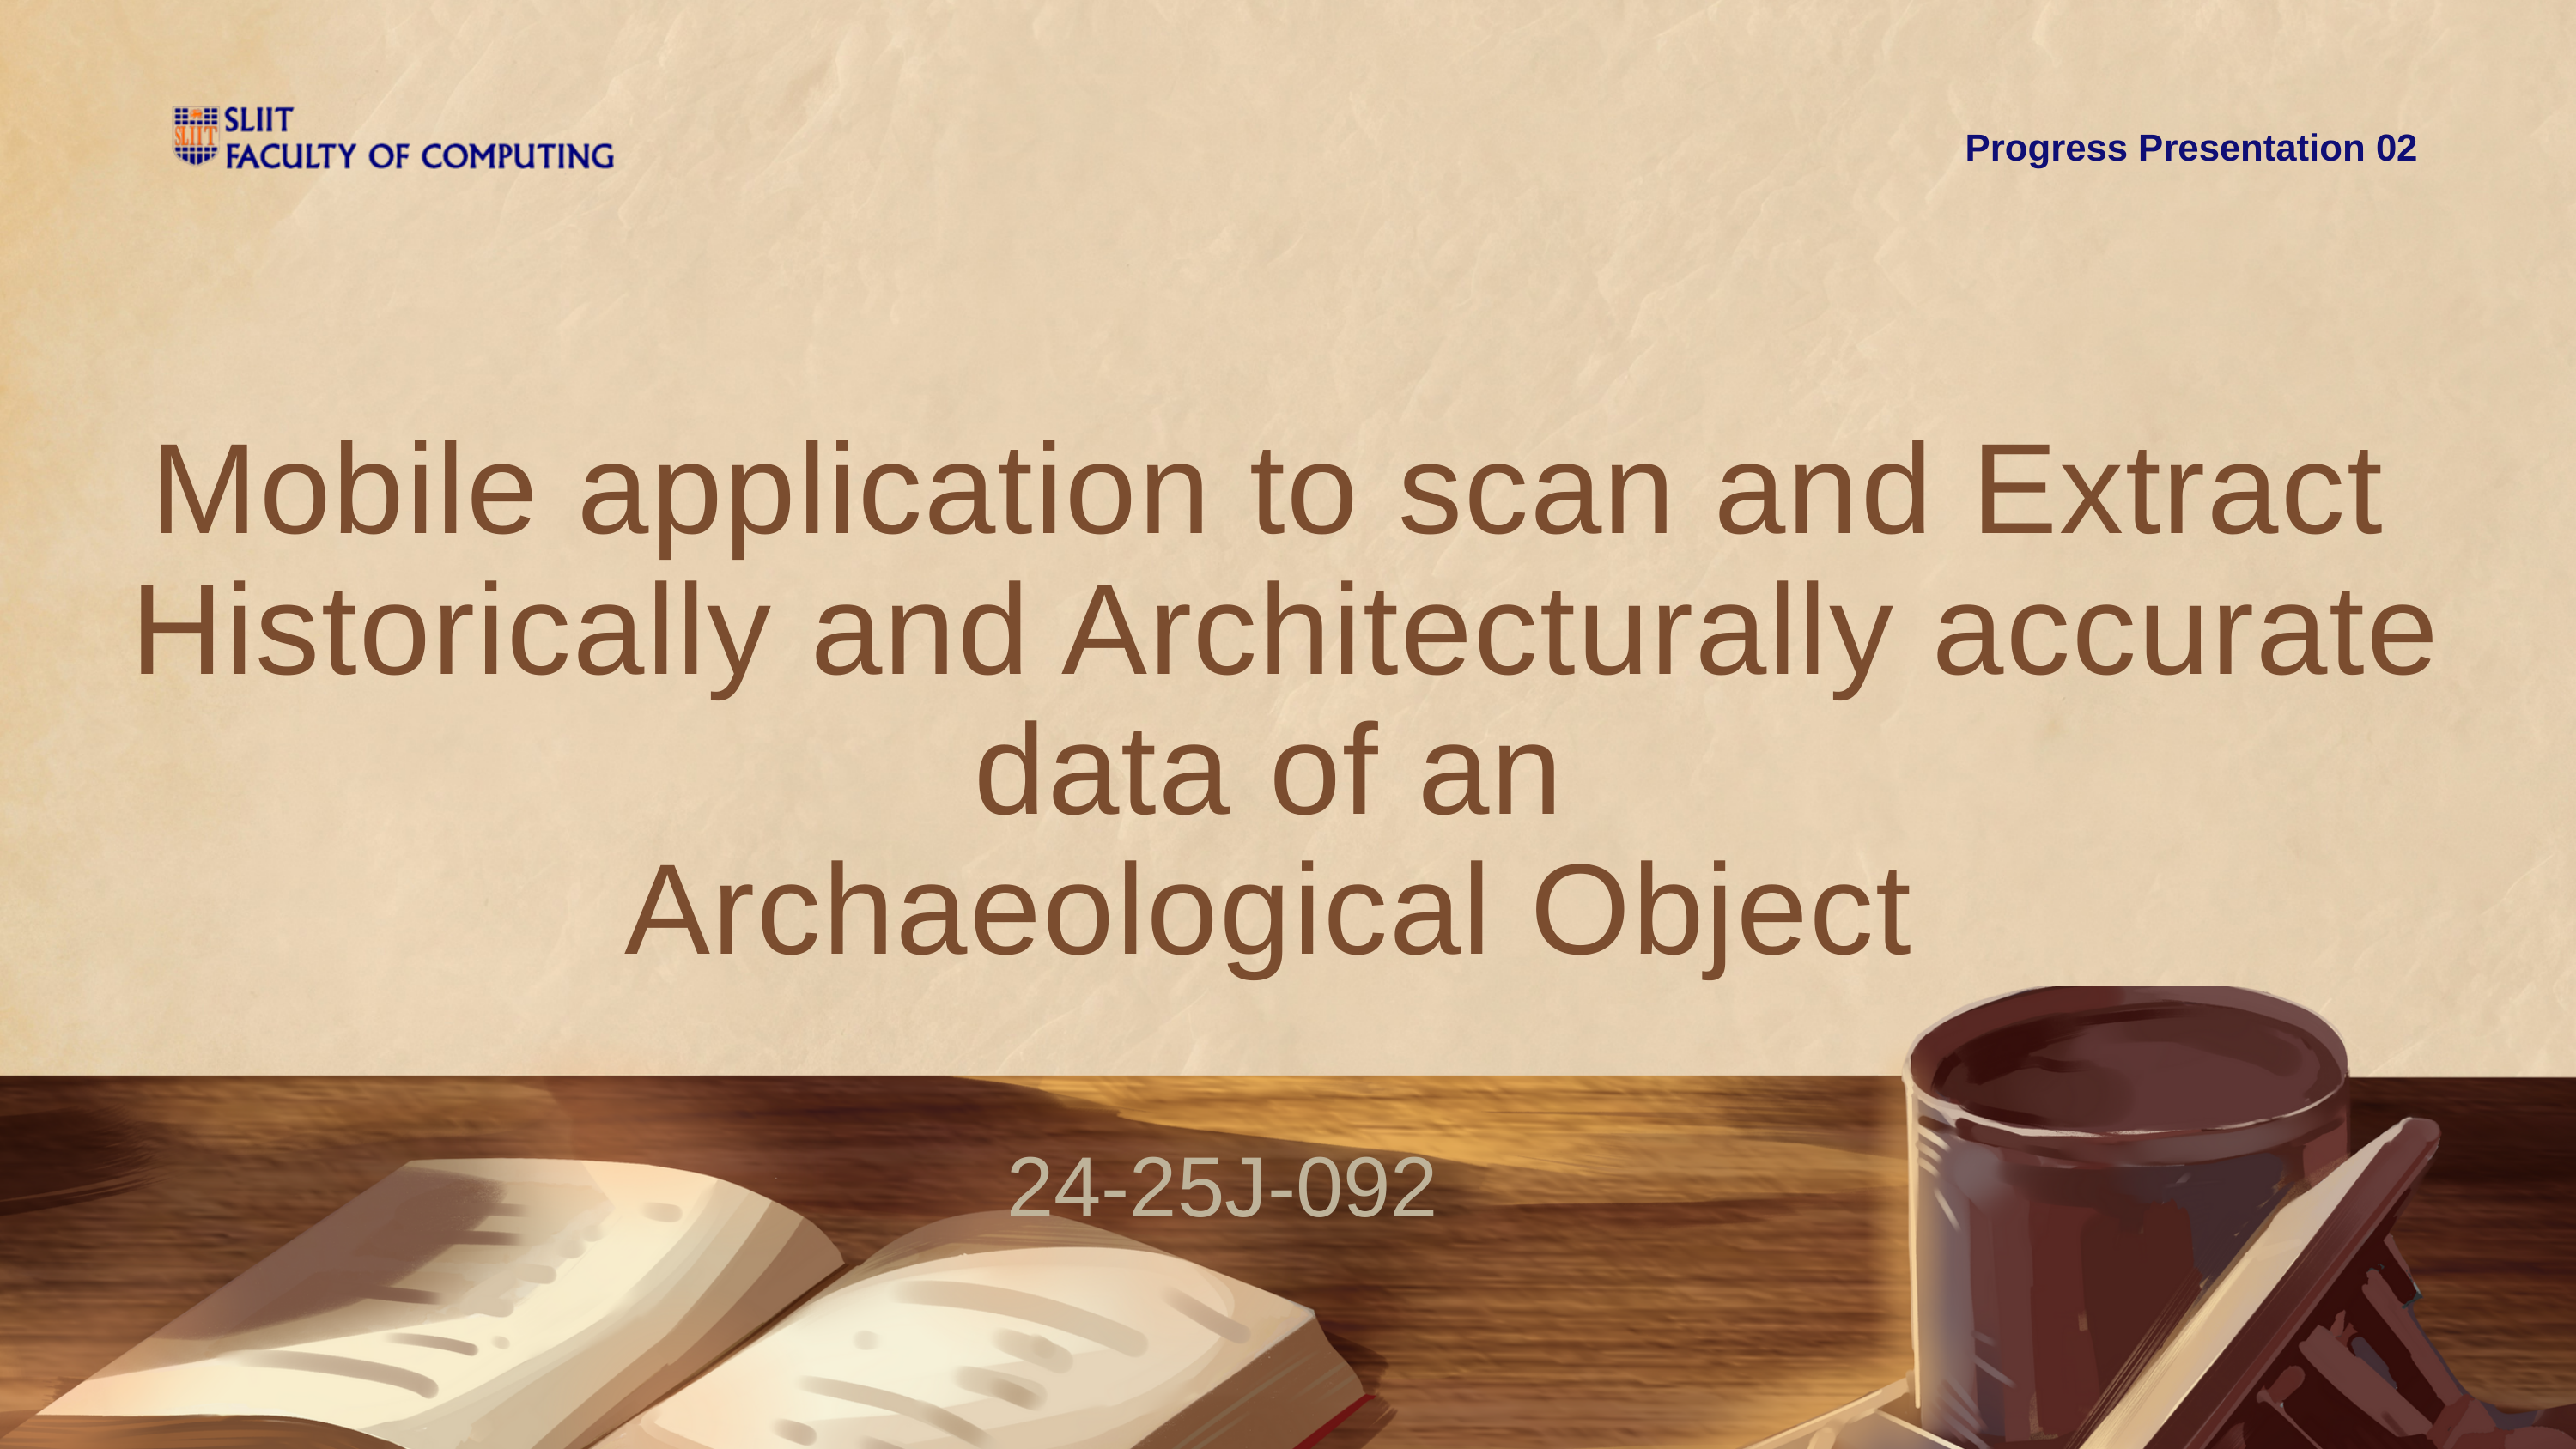

Progress Presentation 02
Mobile application to scan and Extract
Historically and Architecturally accurate data of an
Archaeological Object

24-25J-092